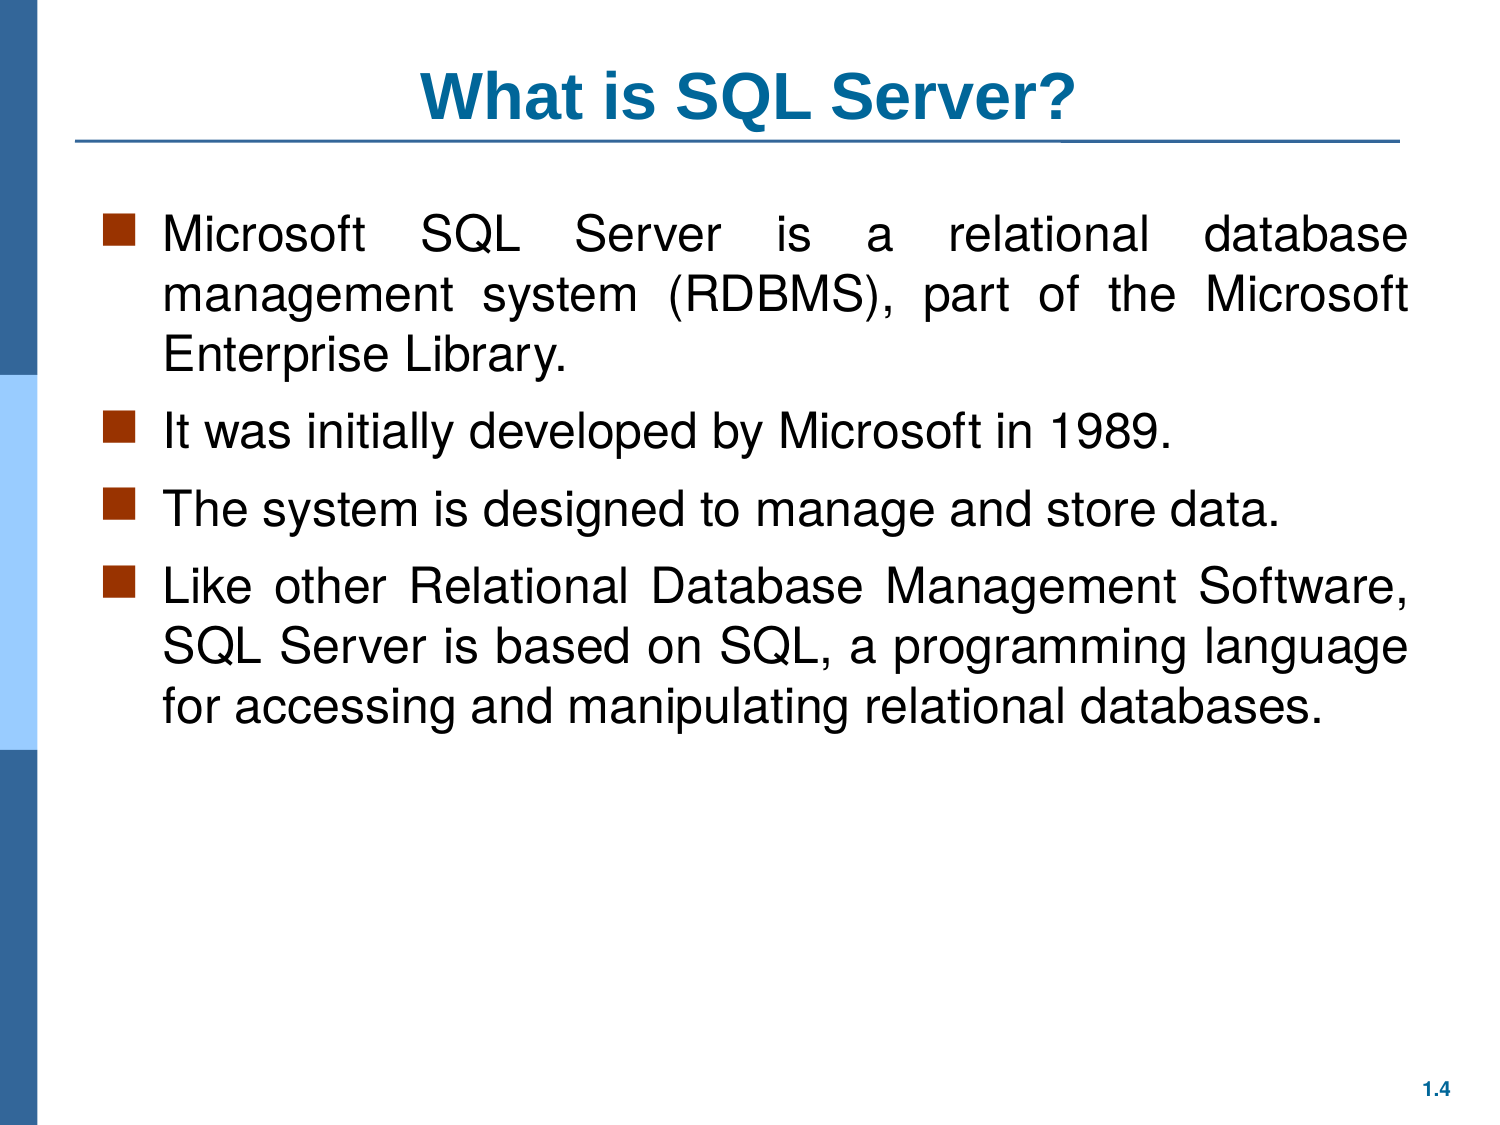

# What is SQL Server?
Microsoft SQL Server is a relational database management system (RDBMS), part of the Microsoft Enterprise Library.
It was initially developed by Microsoft in 1989.
The system is designed to manage and store data.
Like other Relational Database Management Software, SQL Server is based on SQL, a programming language for accessing and manipulating relational databases.